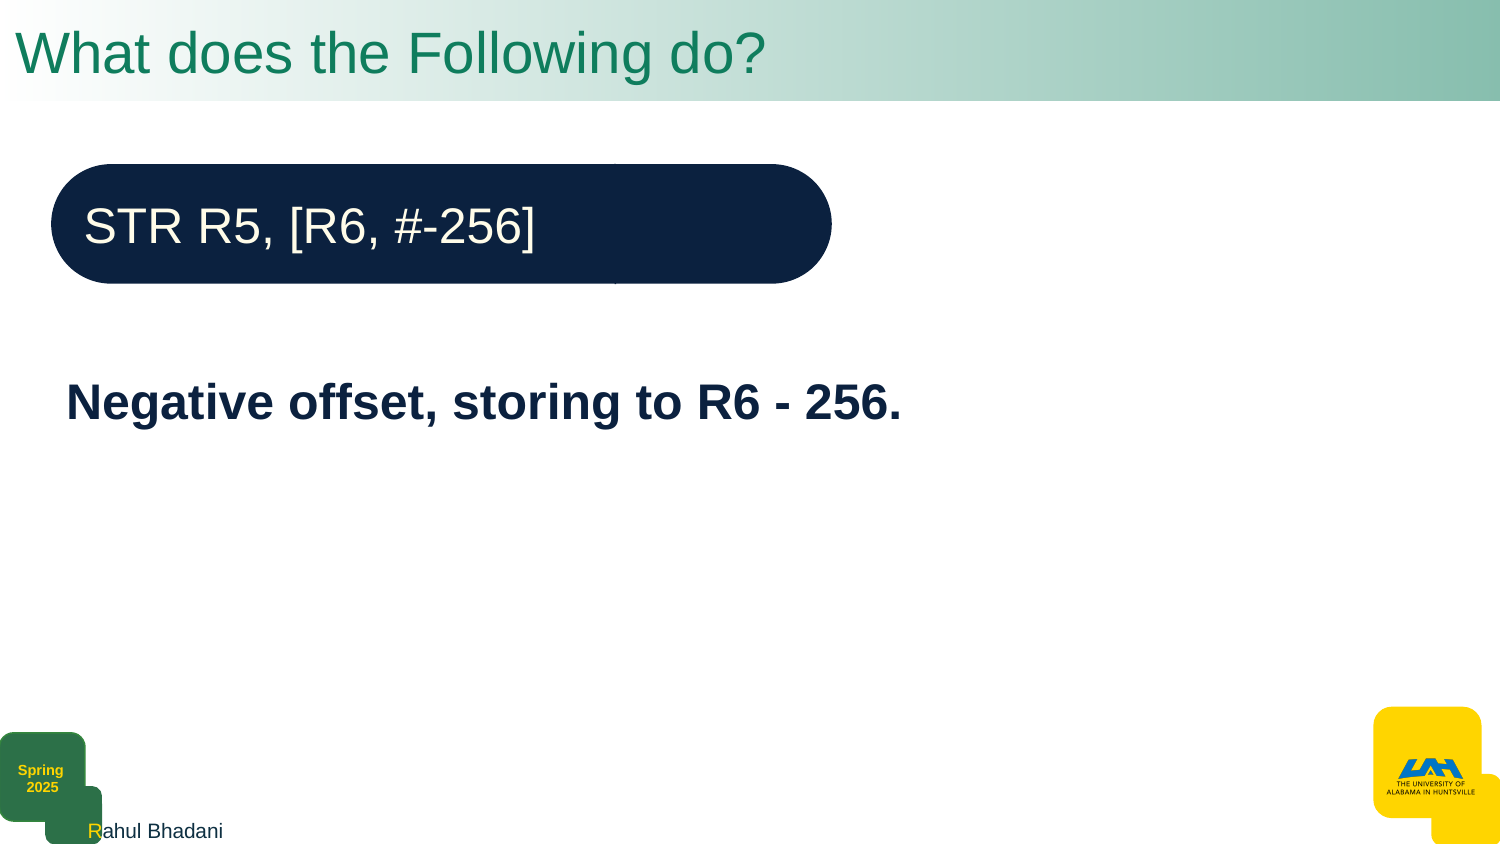

# What does the Following do?
STR R5, [R6, #-256]
Negative offset, storing to R6 - 256.